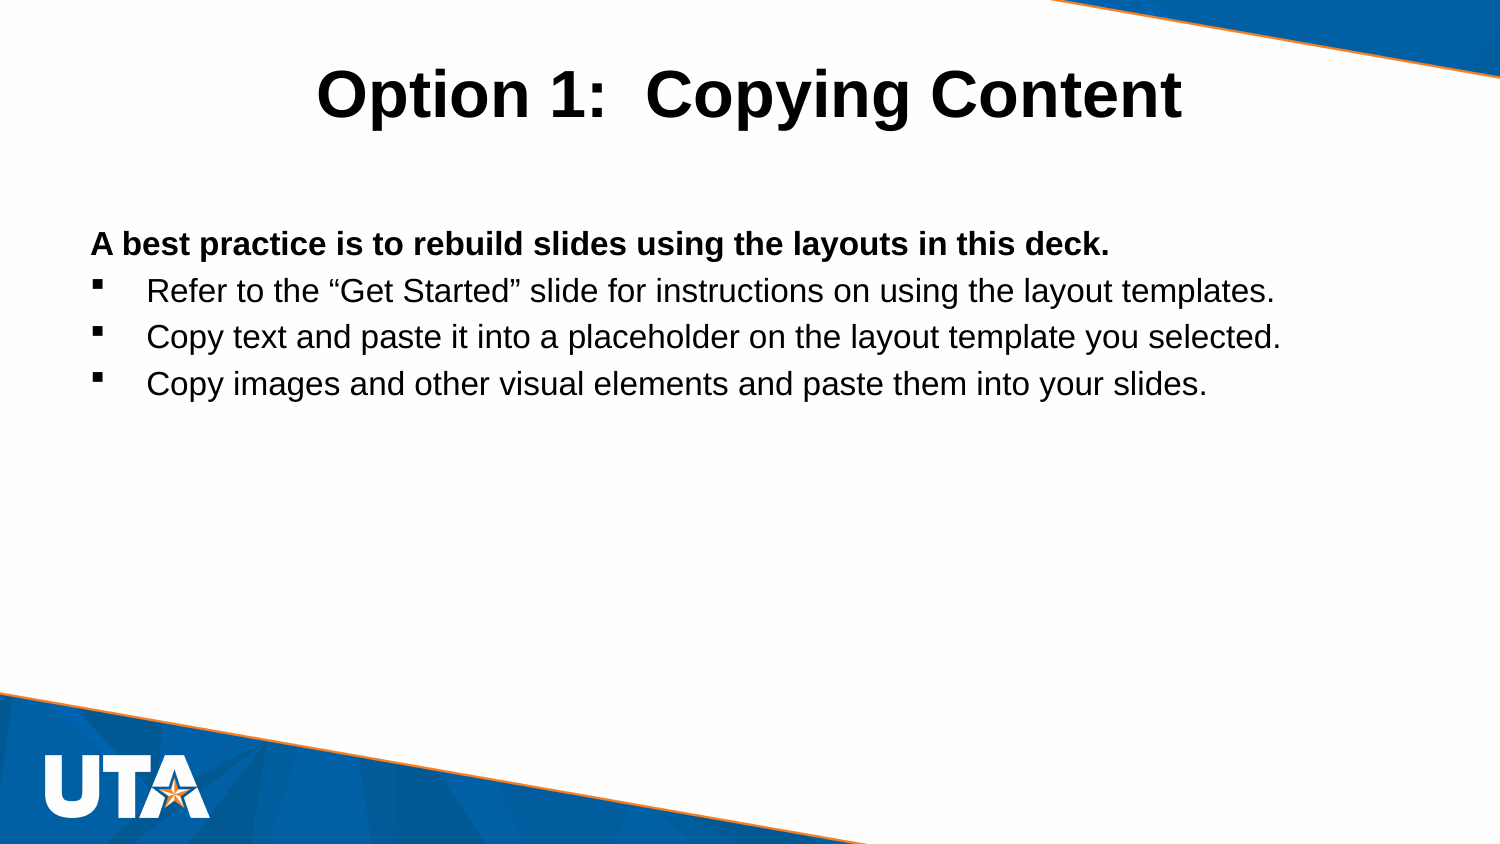

# Option 1:  Copying Content
A best practice is to rebuild slides using the layouts in this deck.
Refer to the “Get Started” slide for instructions on using the layout templates.
Copy text and paste it into a placeholder on the layout template you selected.
Copy images and other visual elements and paste them into your slides.